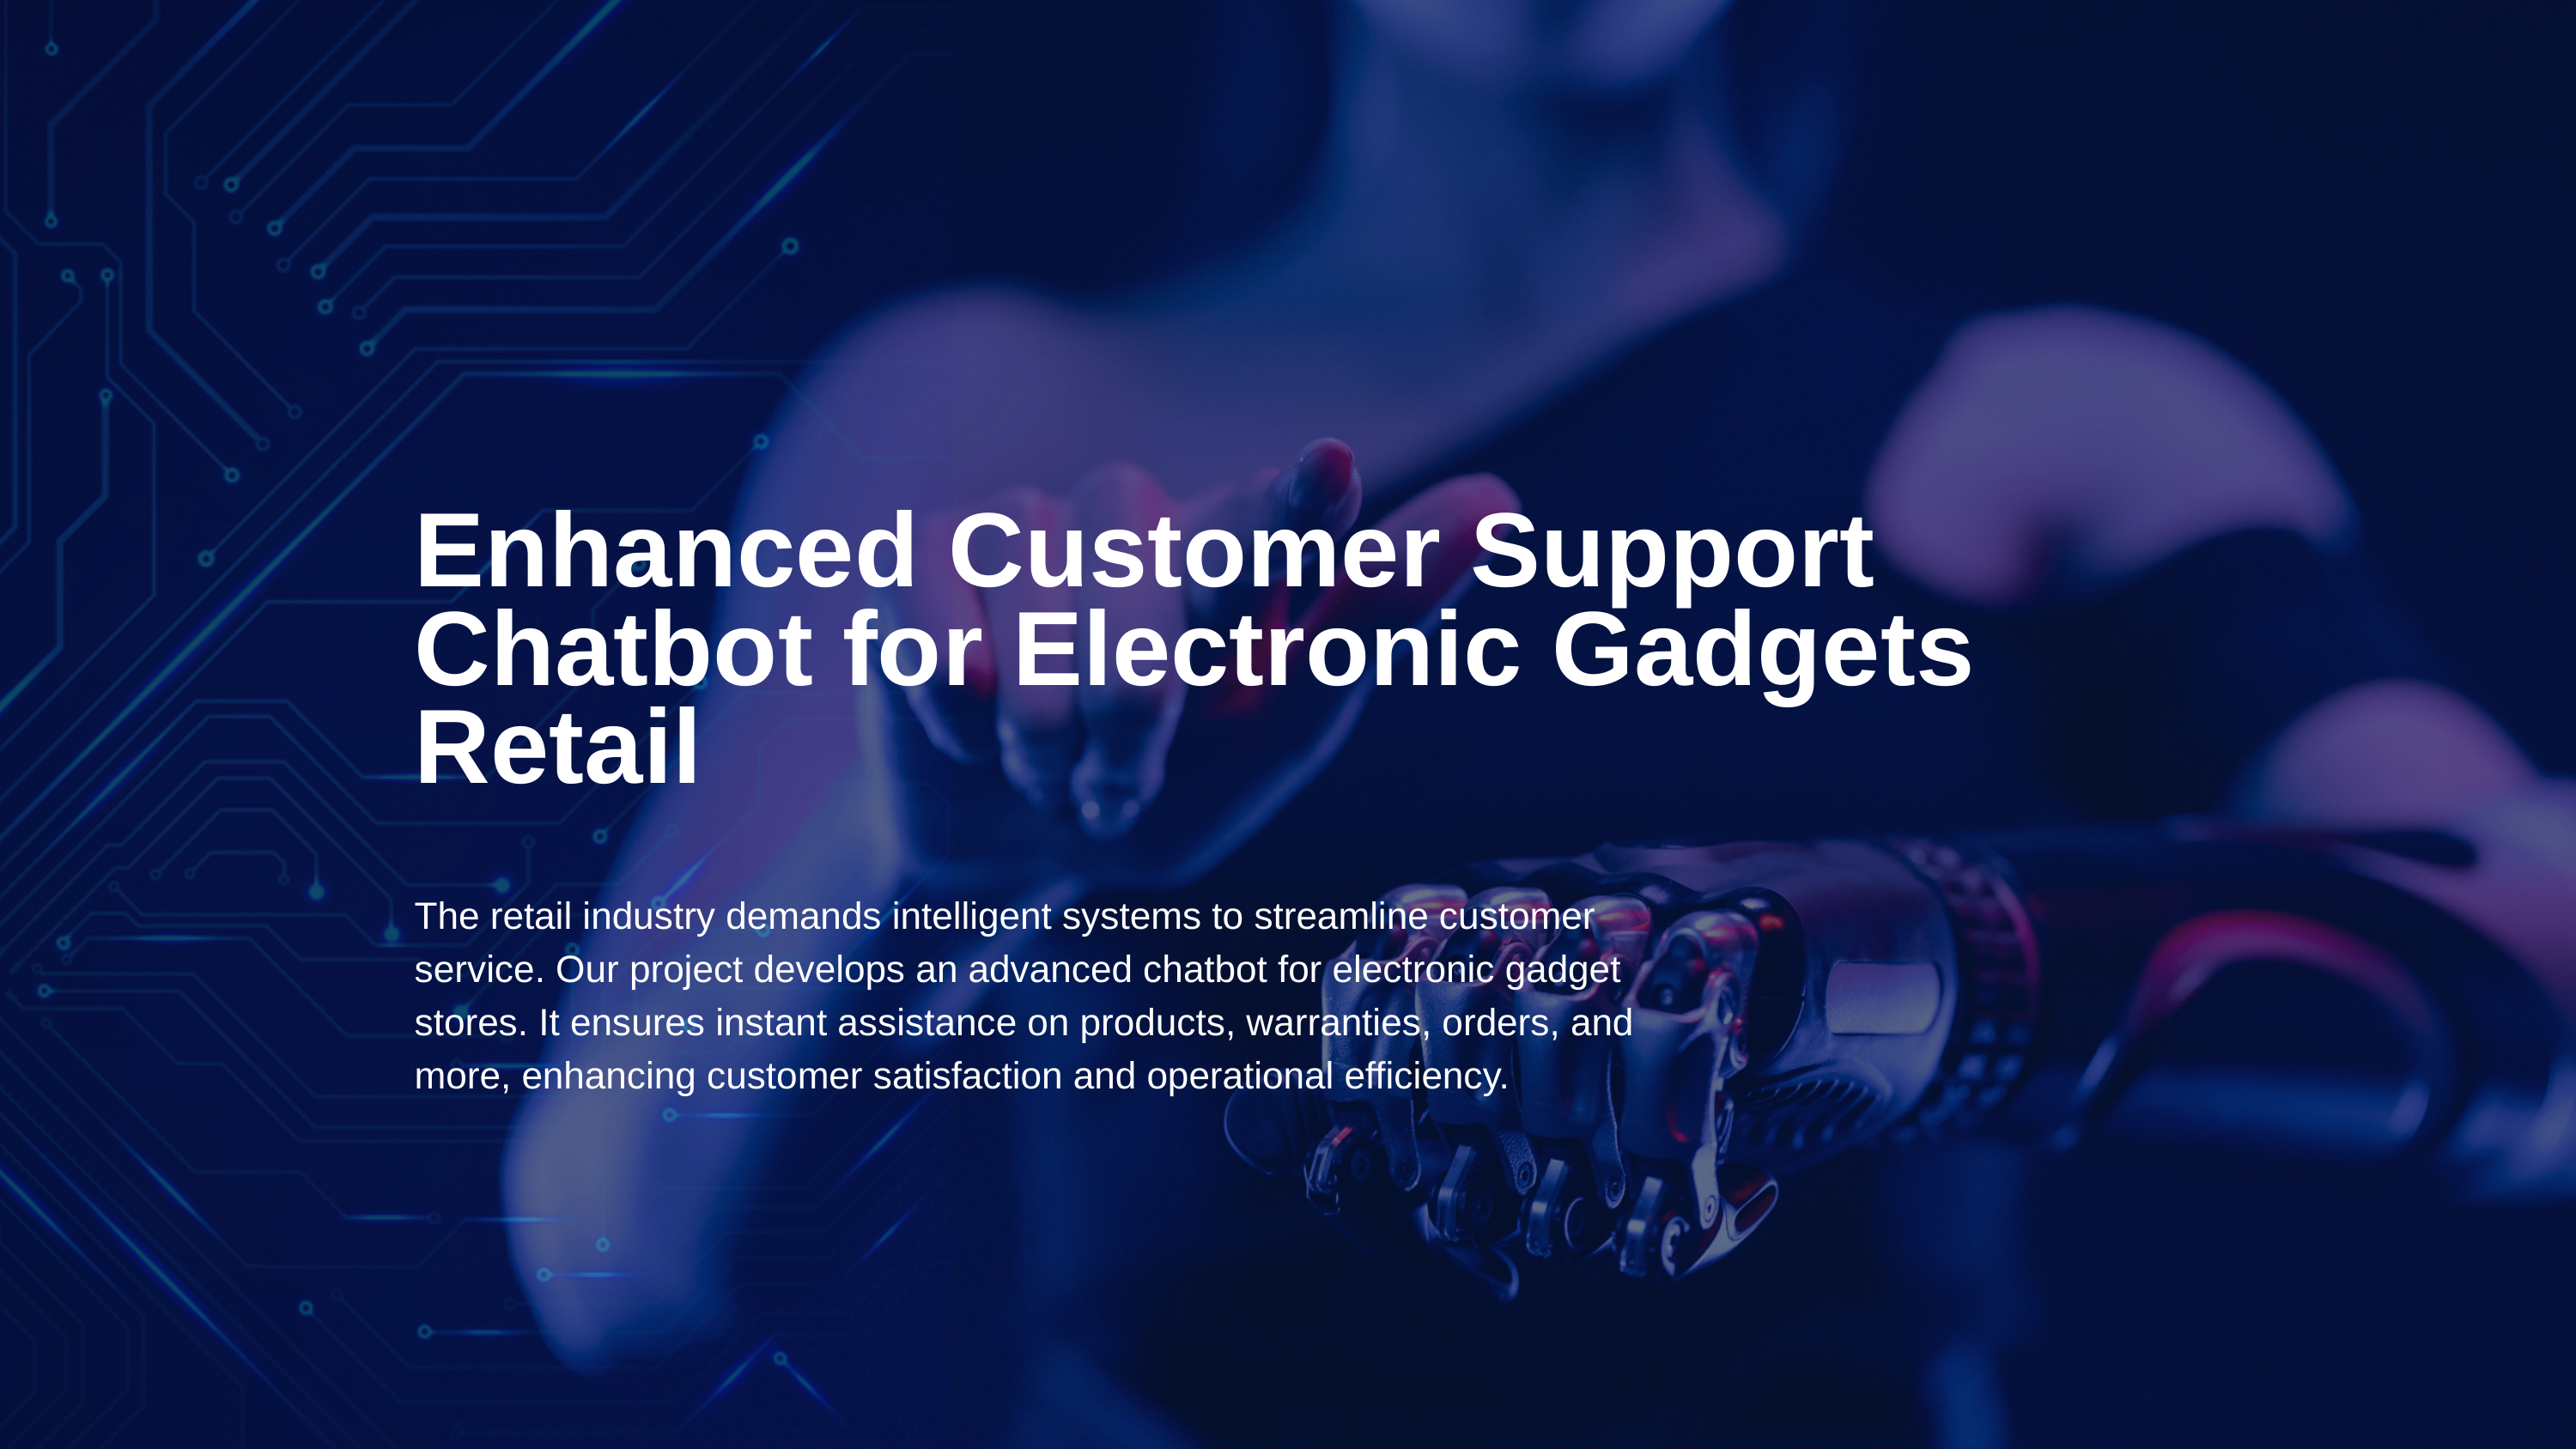

Enhanced Customer Support Chatbot for Electronic Gadgets Retail

The retail industry demands intelligent systems to streamline customer service. Our project develops an advanced chatbot for electronic gadget stores. It ensures instant assistance on products, warranties, orders, and more, enhancing customer satisfaction and operational efficiency.